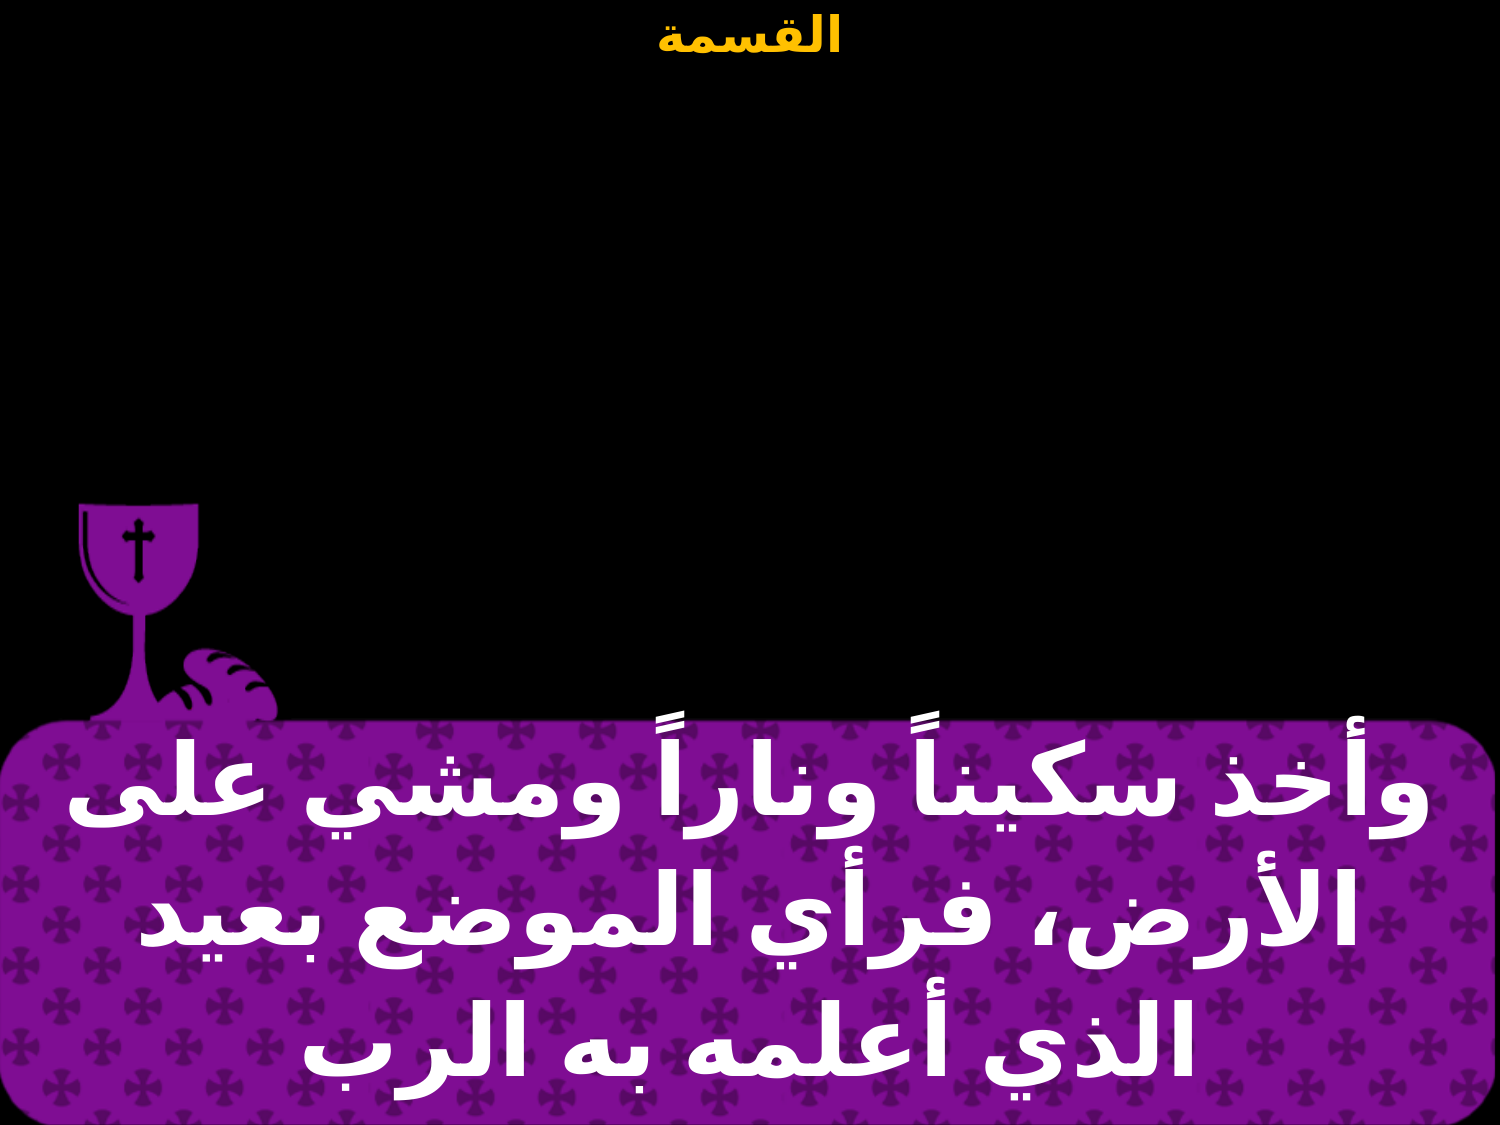

| وأخذ سكيناً وناراً ومشي على الأرض، فرأي الموضع بعيد الذي أعلمه به الرب |
| --- |